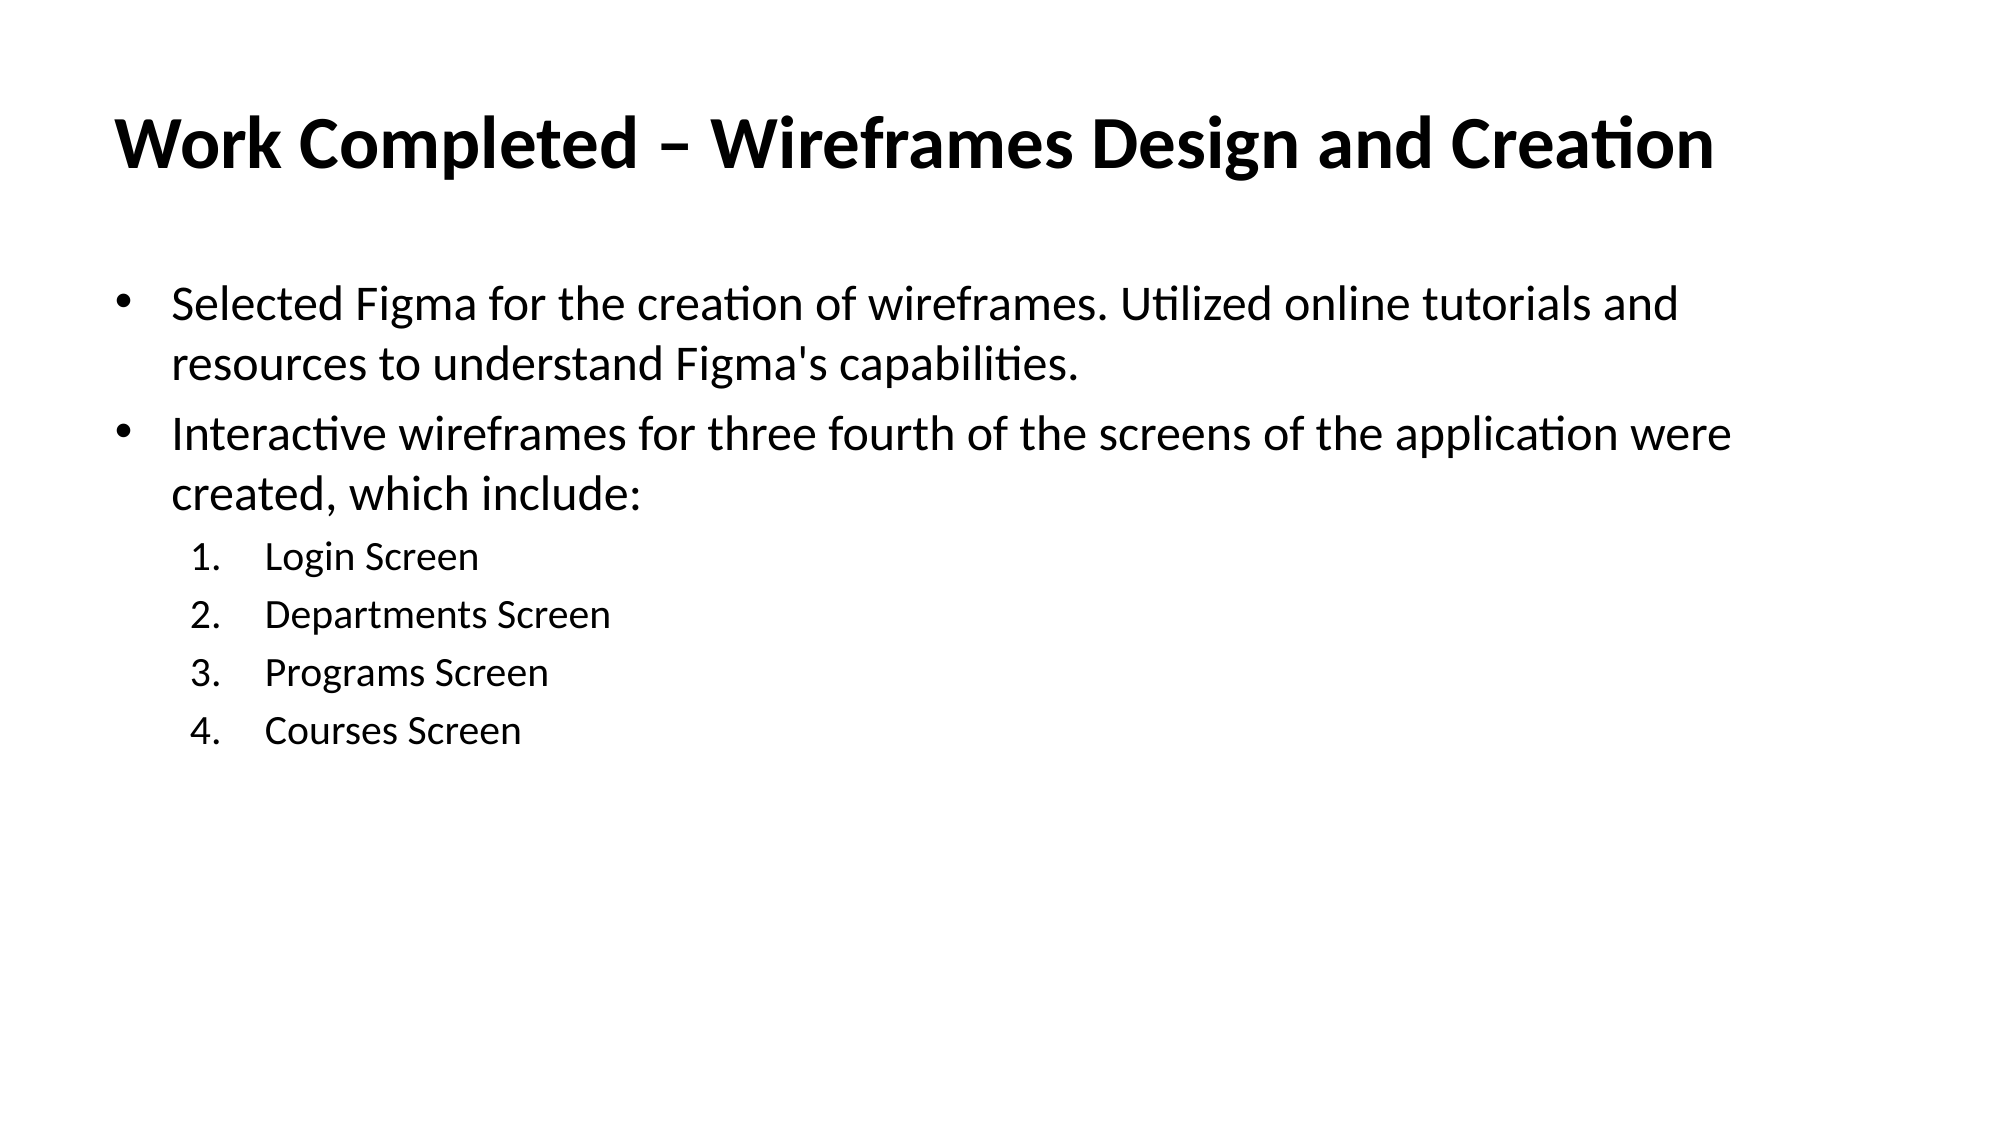

# Work Completed – Wireframes Design and Creation
Selected Figma for the creation of wireframes. Utilized online tutorials and resources to understand Figma's capabilities.
Interactive wireframes for three fourth of the screens of the application were created, which include:
Login Screen
Departments Screen
Programs Screen
Courses Screen